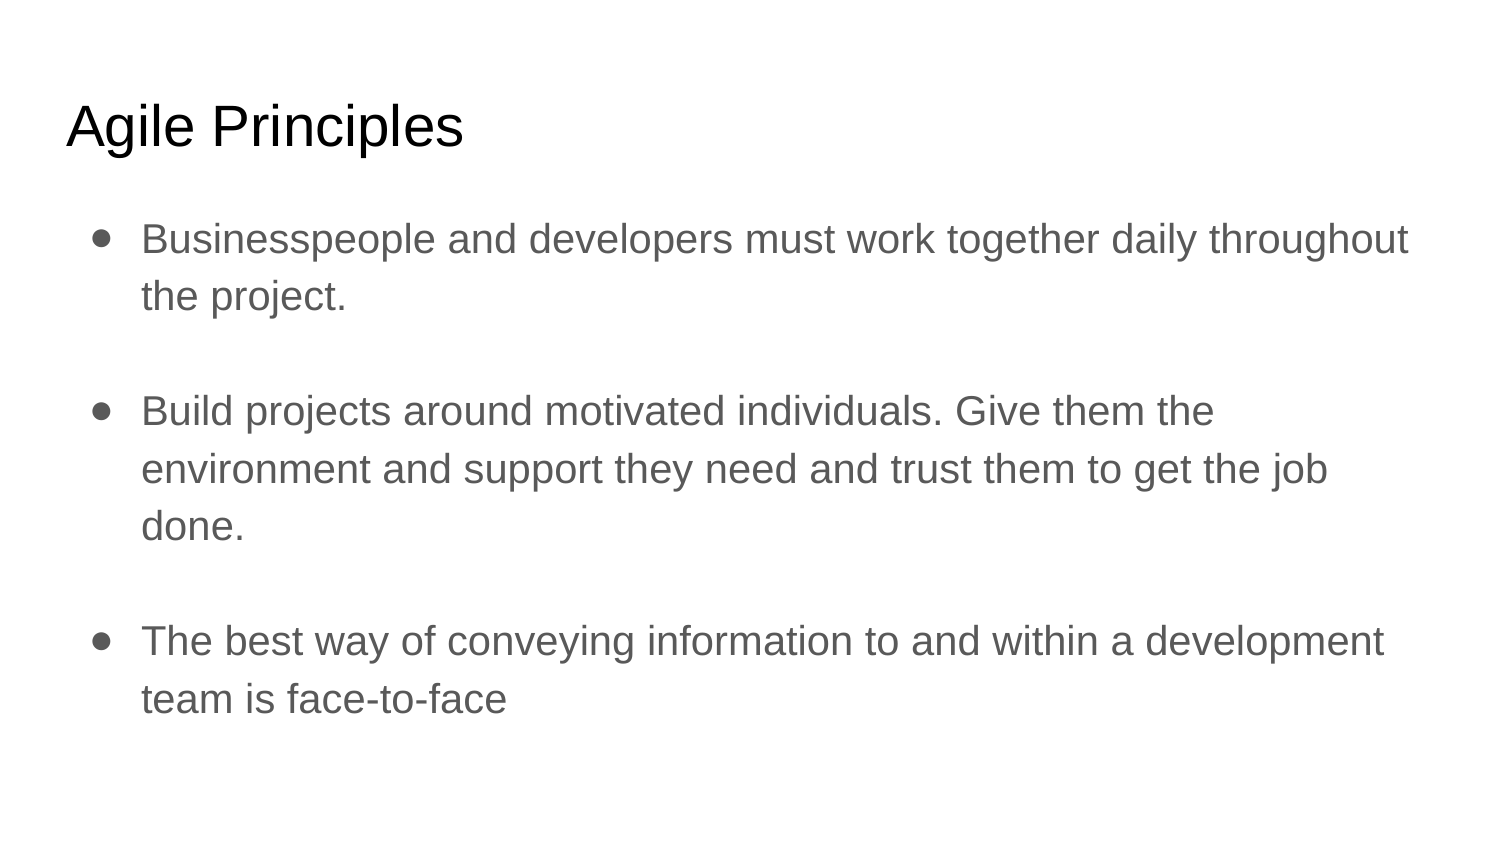

# Agile Principles
Businesspeople and developers must work together daily throughout the project.

Build projects around motivated individuals. Give them the environment and support they need and trust them to get the job done.

The best way of conveying information to and within a development team is face-to-face